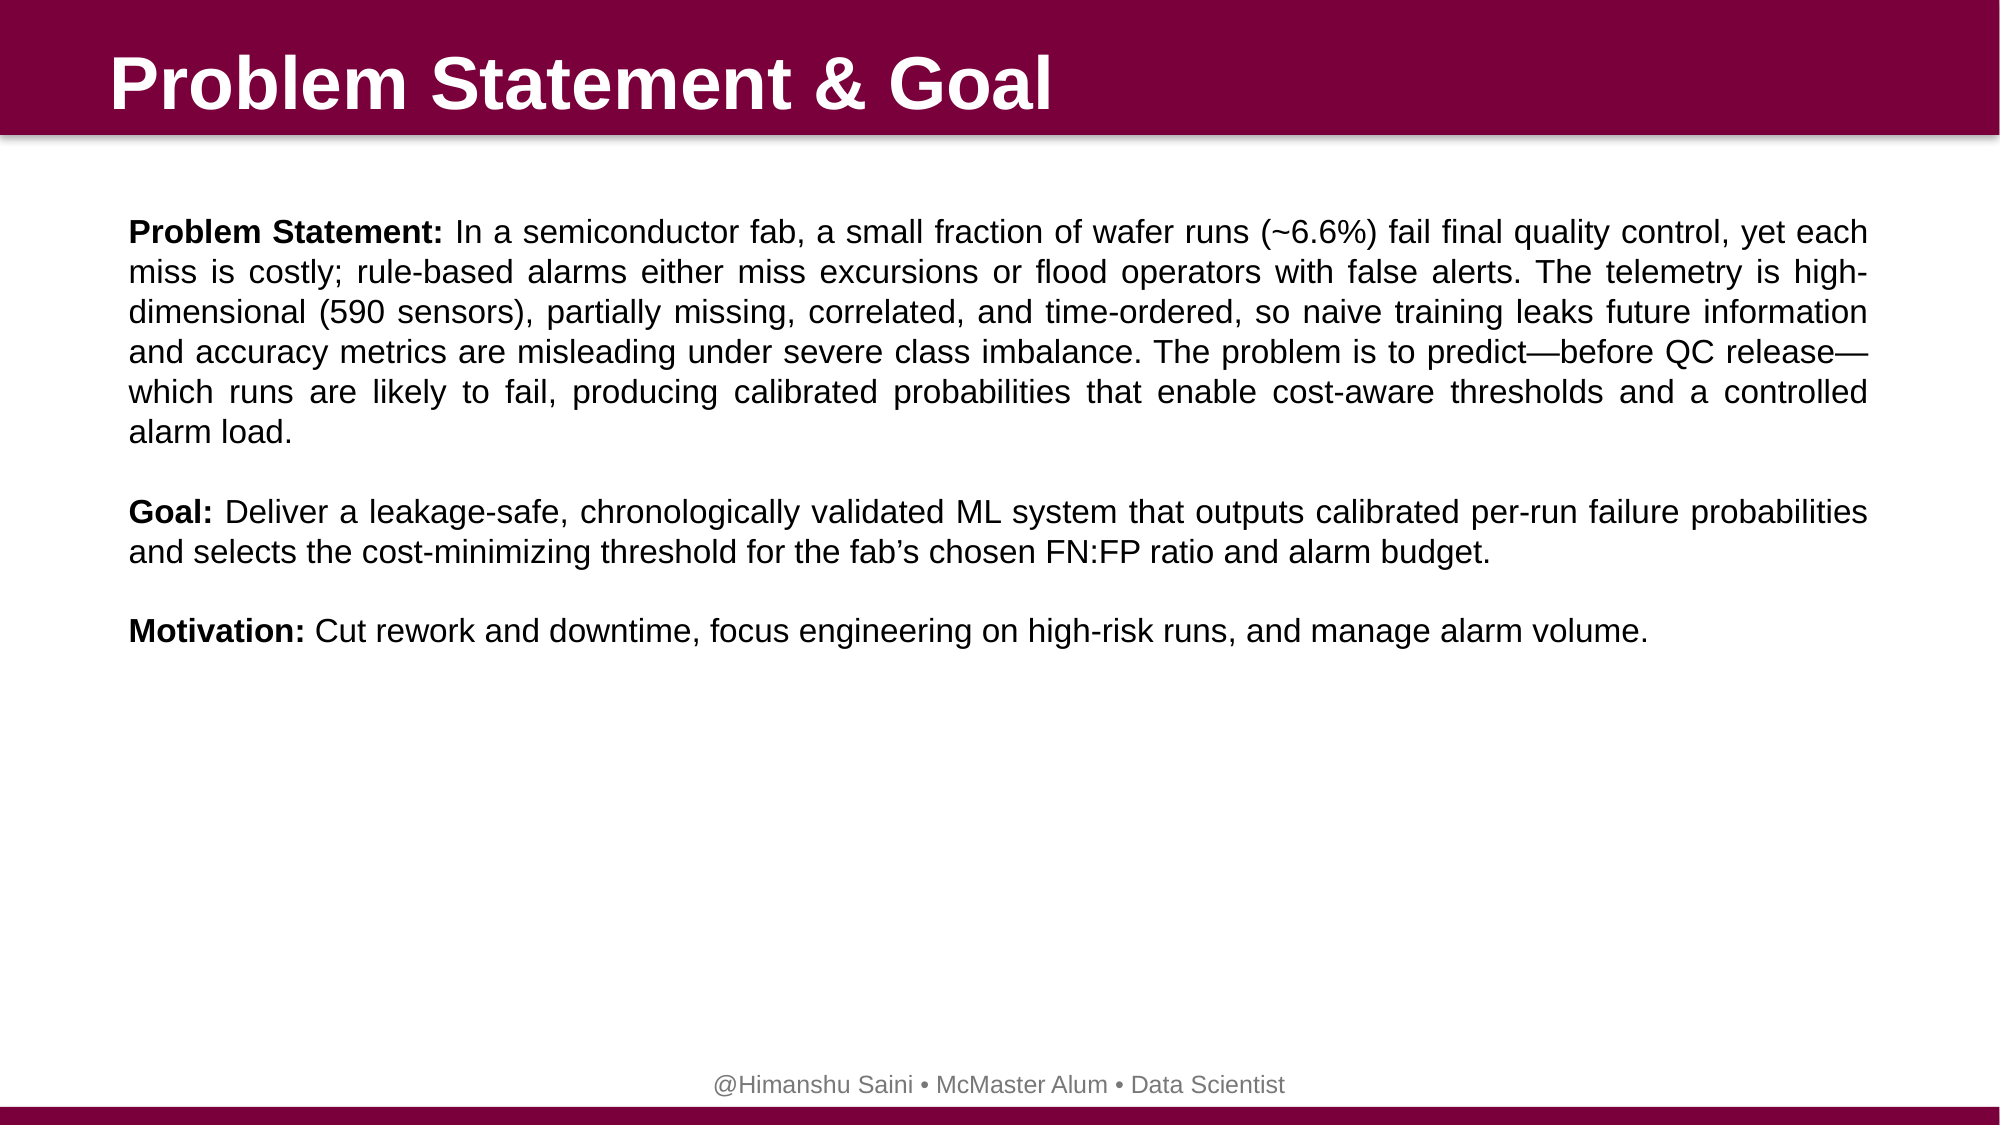

Problem Statement & Goal
Problem Statement: In a semiconductor fab, a small fraction of wafer runs (~6.6%) fail final quality control, yet each miss is costly; rule-based alarms either miss excursions or flood operators with false alerts. The telemetry is high-dimensional (590 sensors), partially missing, correlated, and time-ordered, so naive training leaks future information and accuracy metrics are misleading under severe class imbalance. The problem is to predict—before QC release—which runs are likely to fail, producing calibrated probabilities that enable cost-aware thresholds and a controlled alarm load.

Goal: Deliver a leakage-safe, chronologically validated ML system that outputs calibrated per-run failure probabilities and selects the cost-minimizing threshold for the fab’s chosen FN:FP ratio and alarm budget.

Motivation: Cut rework and downtime, focus engineering on high-risk runs, and manage alarm volume.
@Himanshu Saini • McMaster Alum • Data Scientist